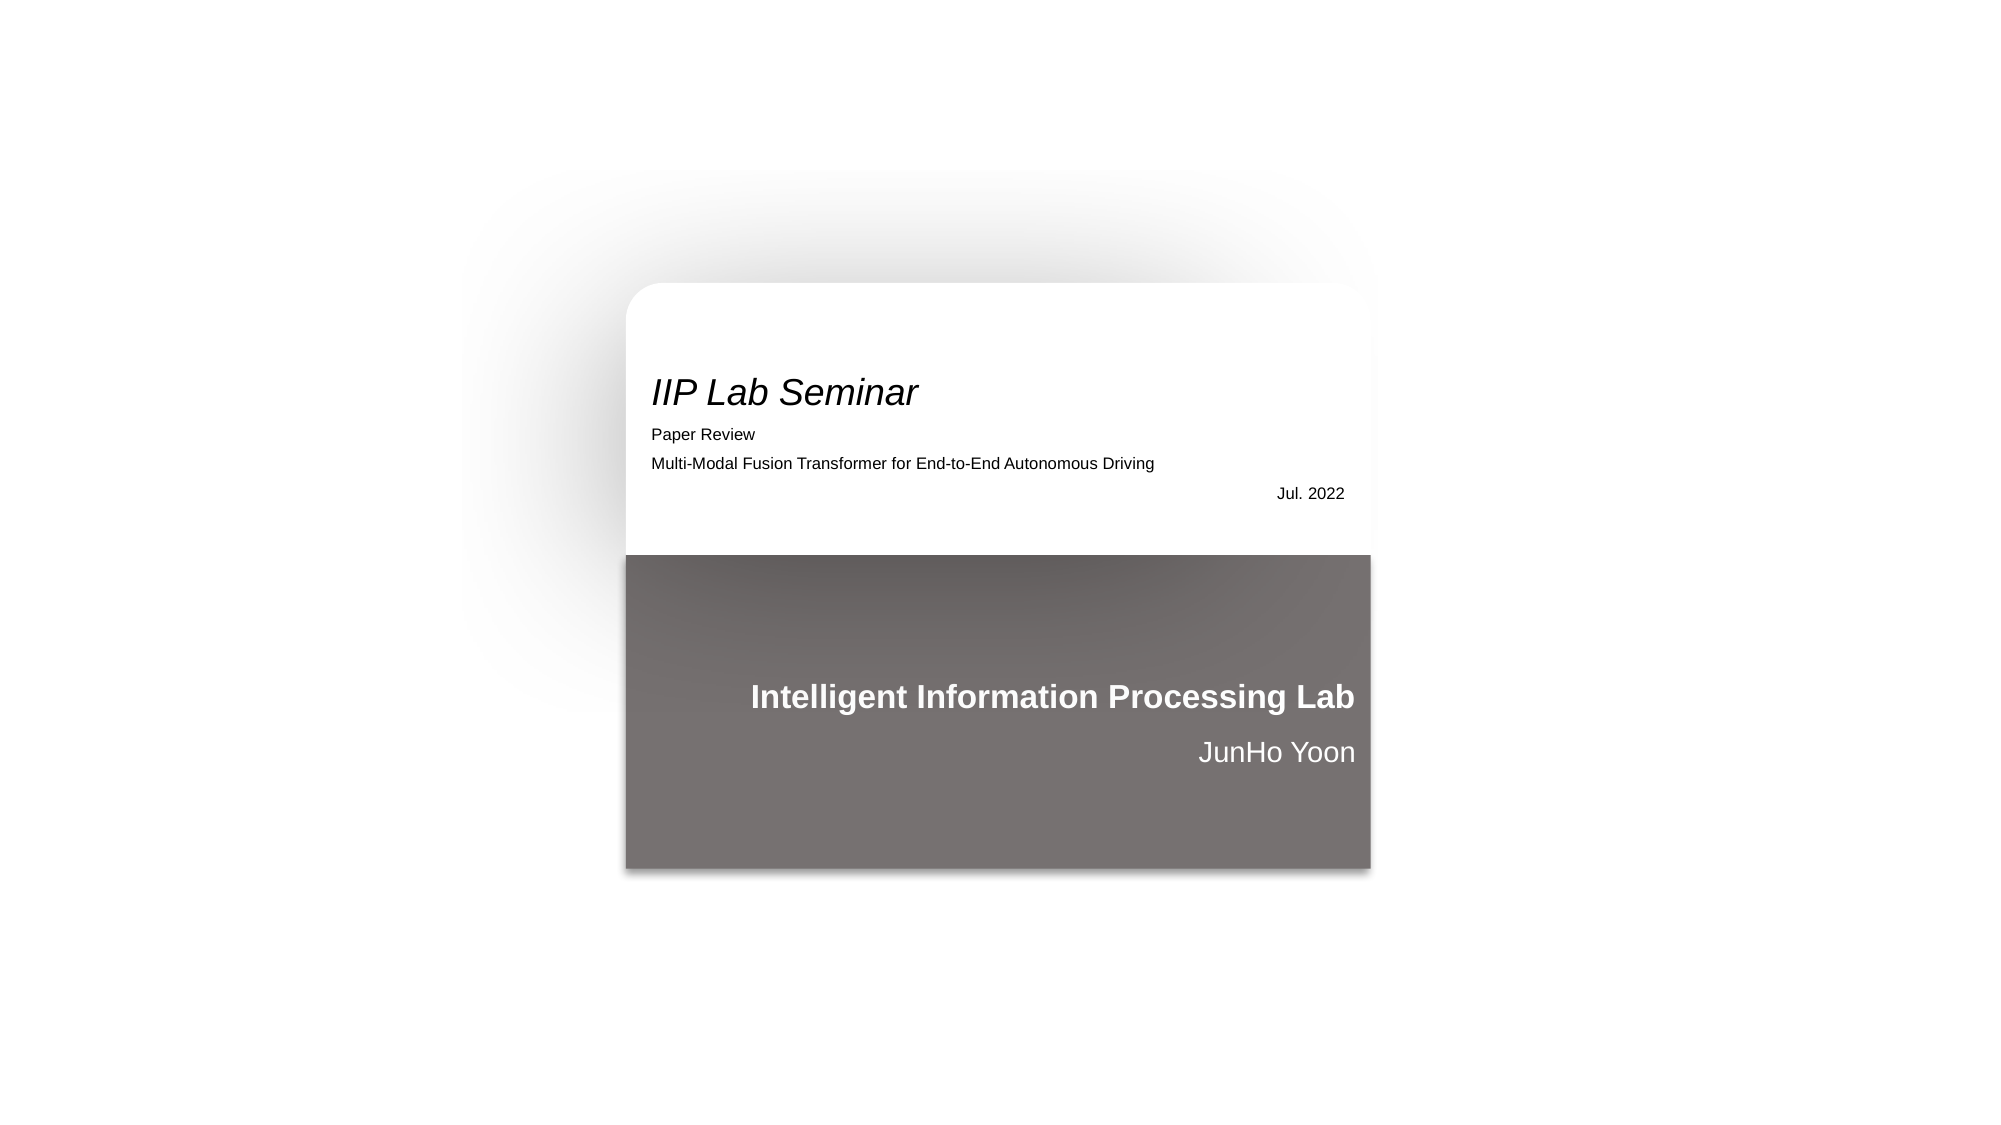

IIP Lab Seminar
Paper Review
Multi-Modal Fusion Transformer for End-to-End Autonomous Driving
Jul. 2022
Intelligent Information Processing Lab
JunHo Yoon